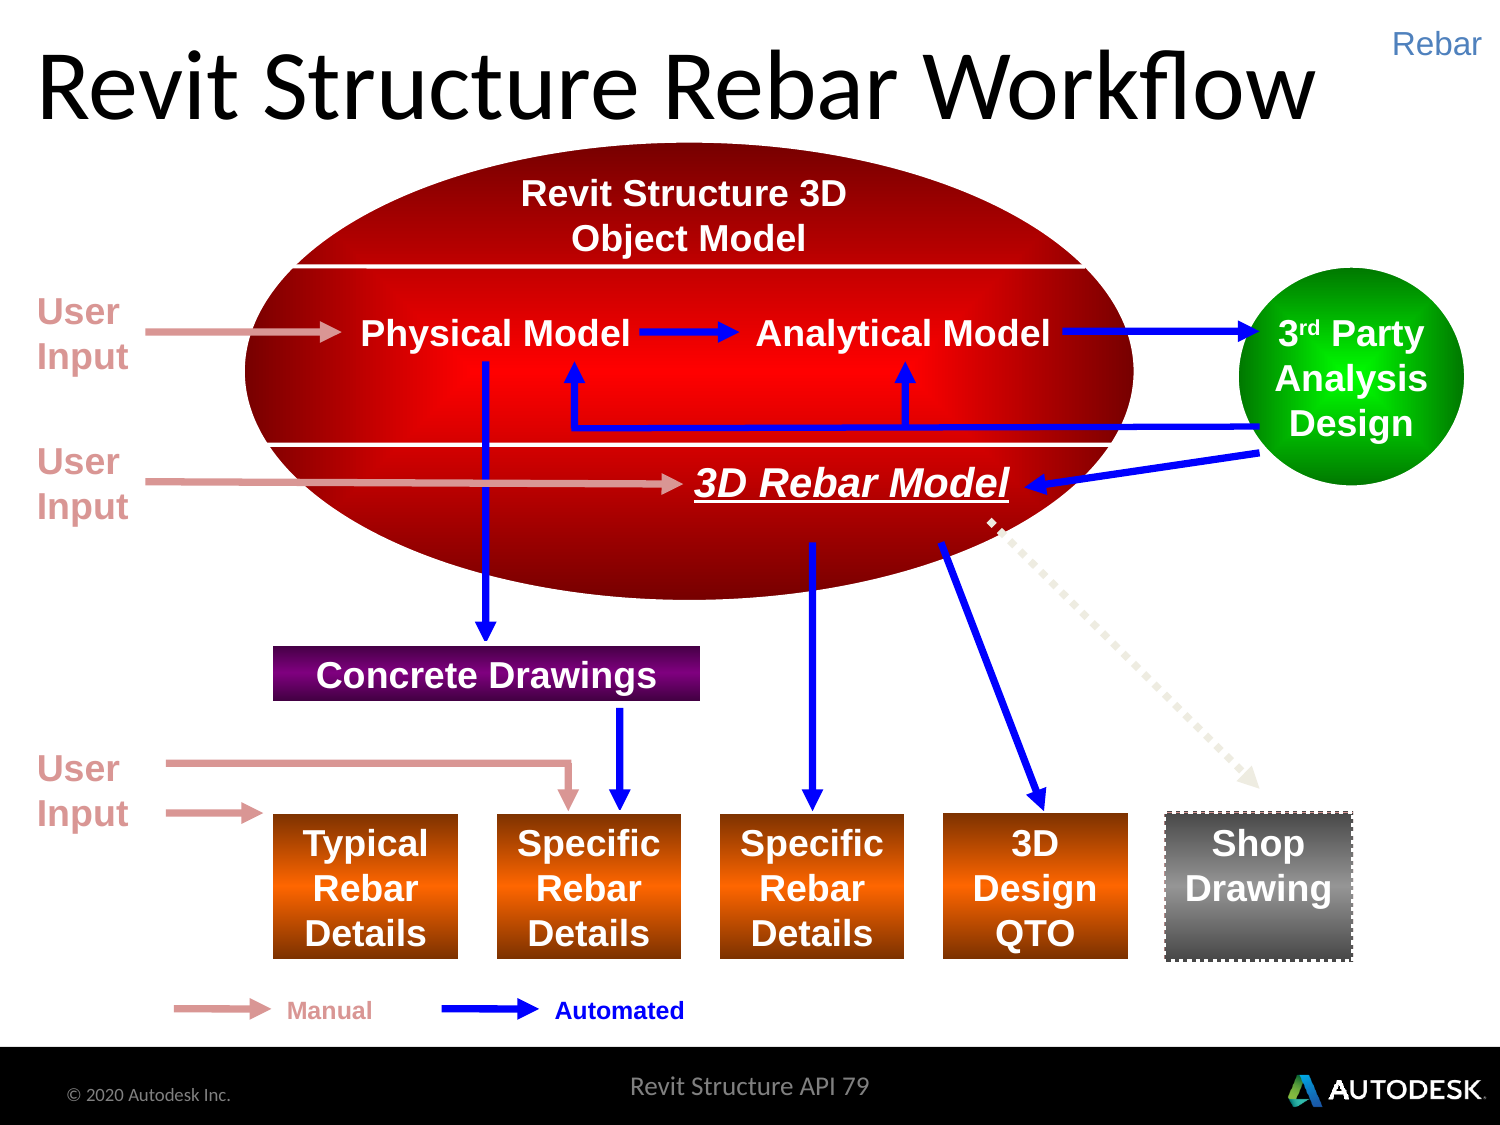

# Revit Structure Rebar Workflow
Rebar
Revit Structure 3D
Object Model

3rd Party
Analysis
Design

User
Input
Physical Model
Analytical Model

User
Input

3D Rebar Model

Concrete Drawings

User
Input

3D Design
QTO
Typical Rebar Details
Specific Rebar Details
Specific Rebar Details
Shop
Drawing

Manual
Automated